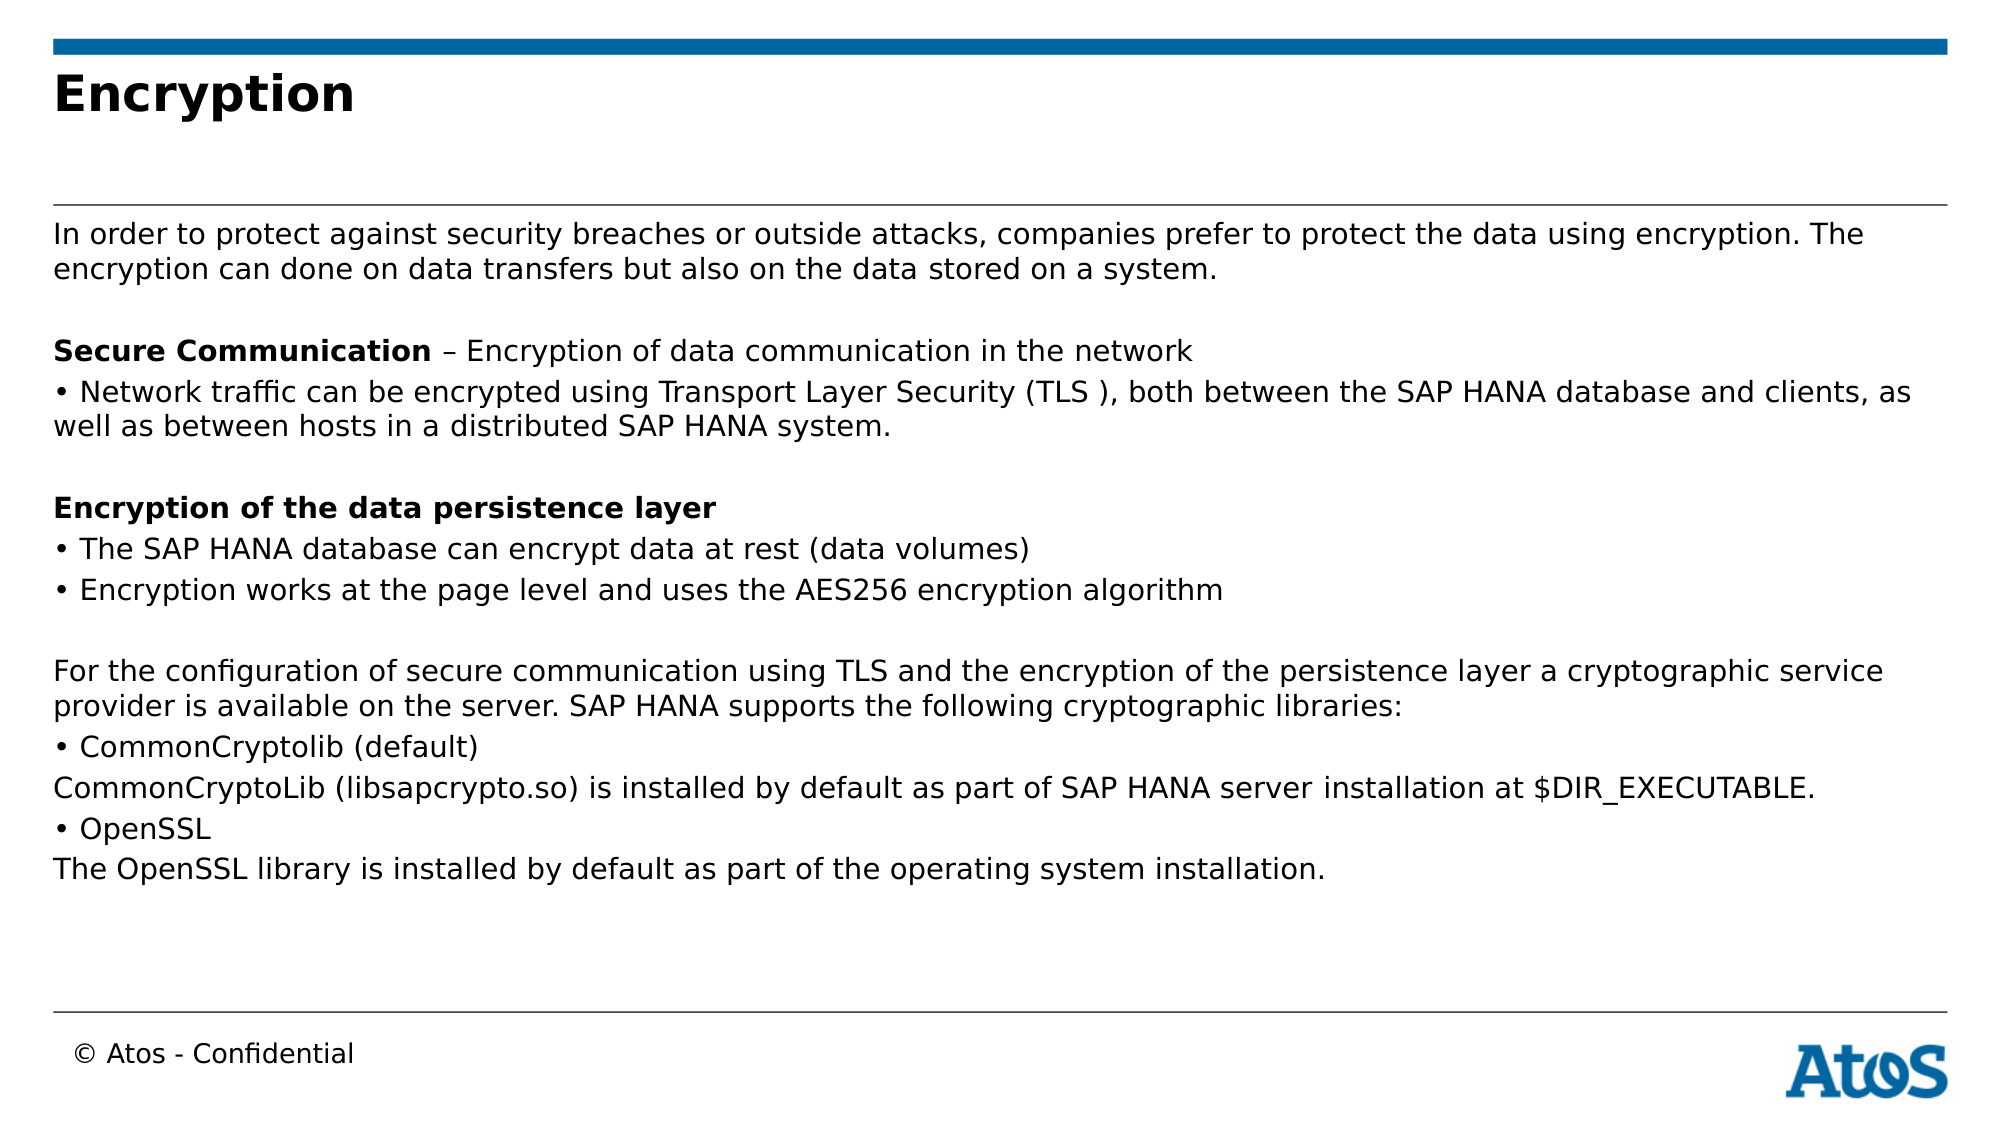

# Encryption
In order to protect against security breaches or outside attacks, companies prefer to protect the data using encryption. The encryption can done on data transfers but also on the data stored on a system.

Secure Communication – Encryption of data communication in the network
• Network traffic can be encrypted using Transport Layer Security (TLS ), both between the SAP HANA database and clients, as well as between hosts in a distributed SAP HANA system.

Encryption of the data persistence layer
• The SAP HANA database can encrypt data at rest (data volumes)
• Encryption works at the page level and uses the AES256 encryption algorithm

For the configuration of secure communication using TLS and the encryption of the persistence layer a cryptographic service provider is available on the server. SAP HANA supports the following cryptographic libraries:
• CommonCryptolib (default)
CommonCryptoLib (libsapcrypto.so) is installed by default as part of SAP HANA server installation at $DIR_EXECUTABLE.
• OpenSSL
The OpenSSL library is installed by default as part of the operating system installation.